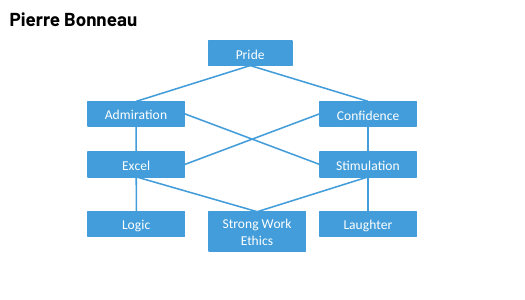

Pierre Bonneau
Pride

Admiration
Confidence

Excel
Stimulation
Logic
Strong Work Ethics
Laughter